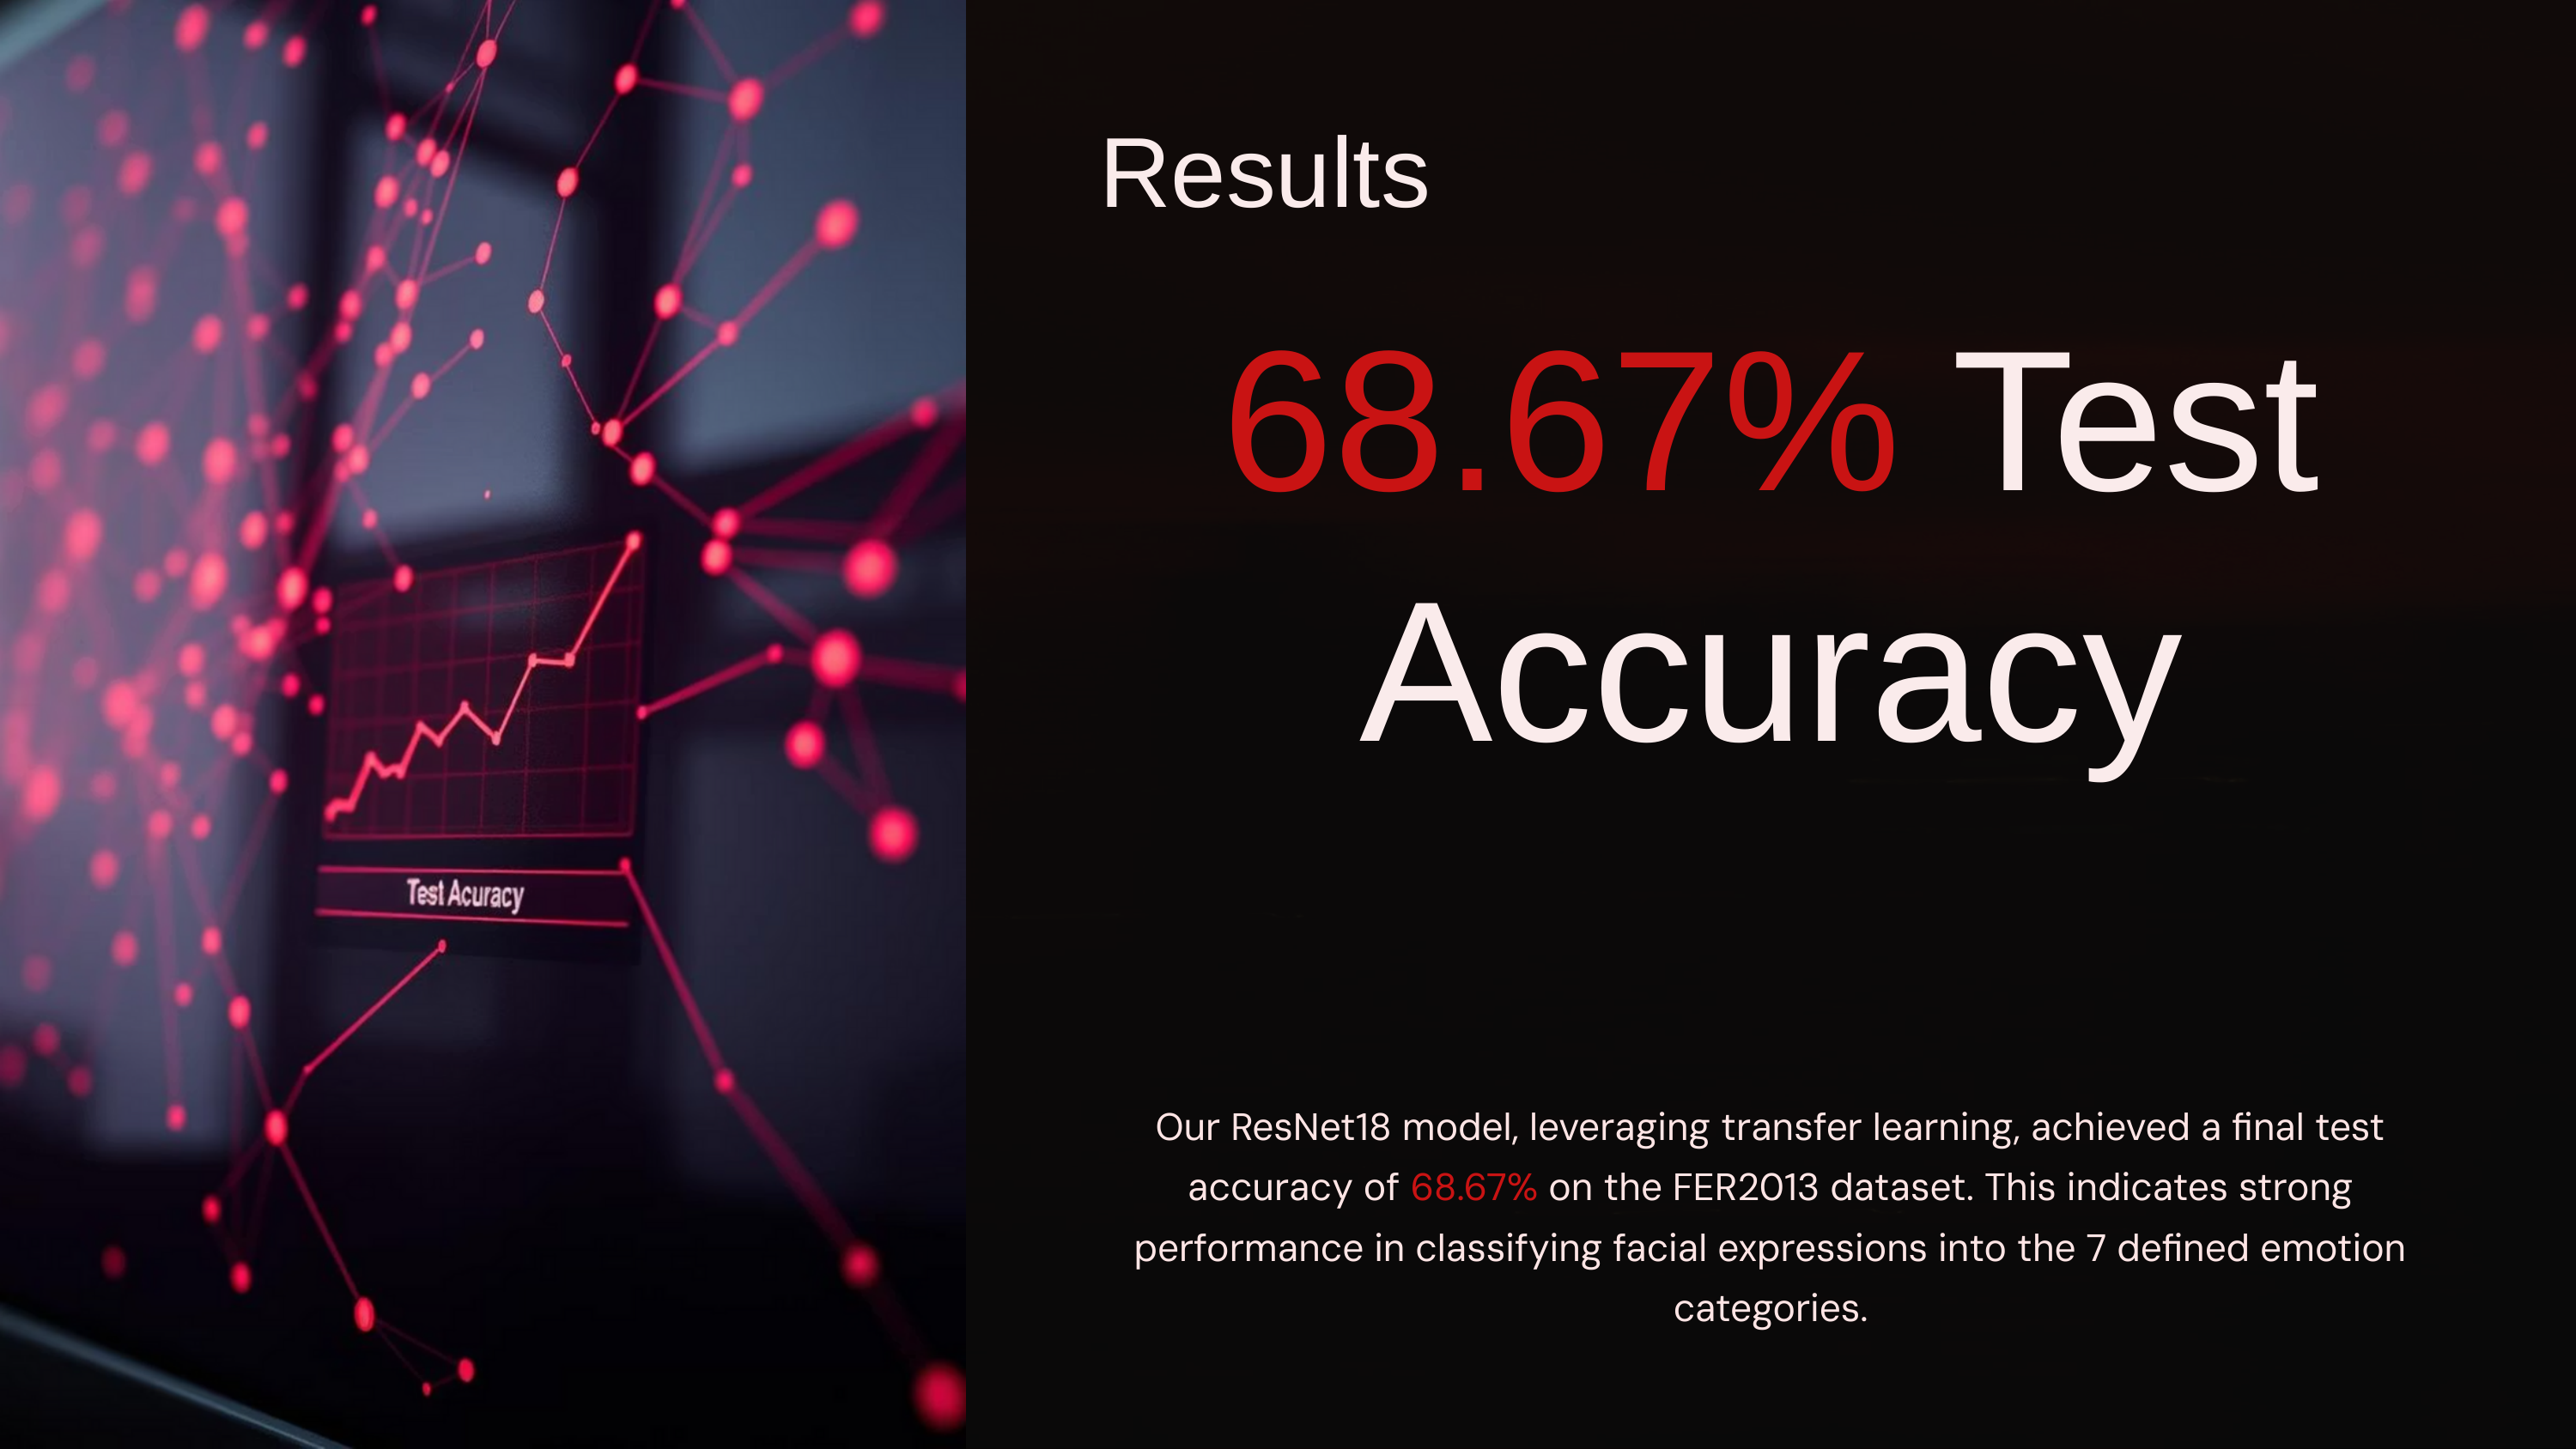

Results
68.67% Test Accuracy
Our ResNet18 model, leveraging transfer learning, achieved a final test accuracy of 68.67% on the FER2013 dataset. This indicates strong performance in classifying facial expressions into the 7 defined emotion categories.